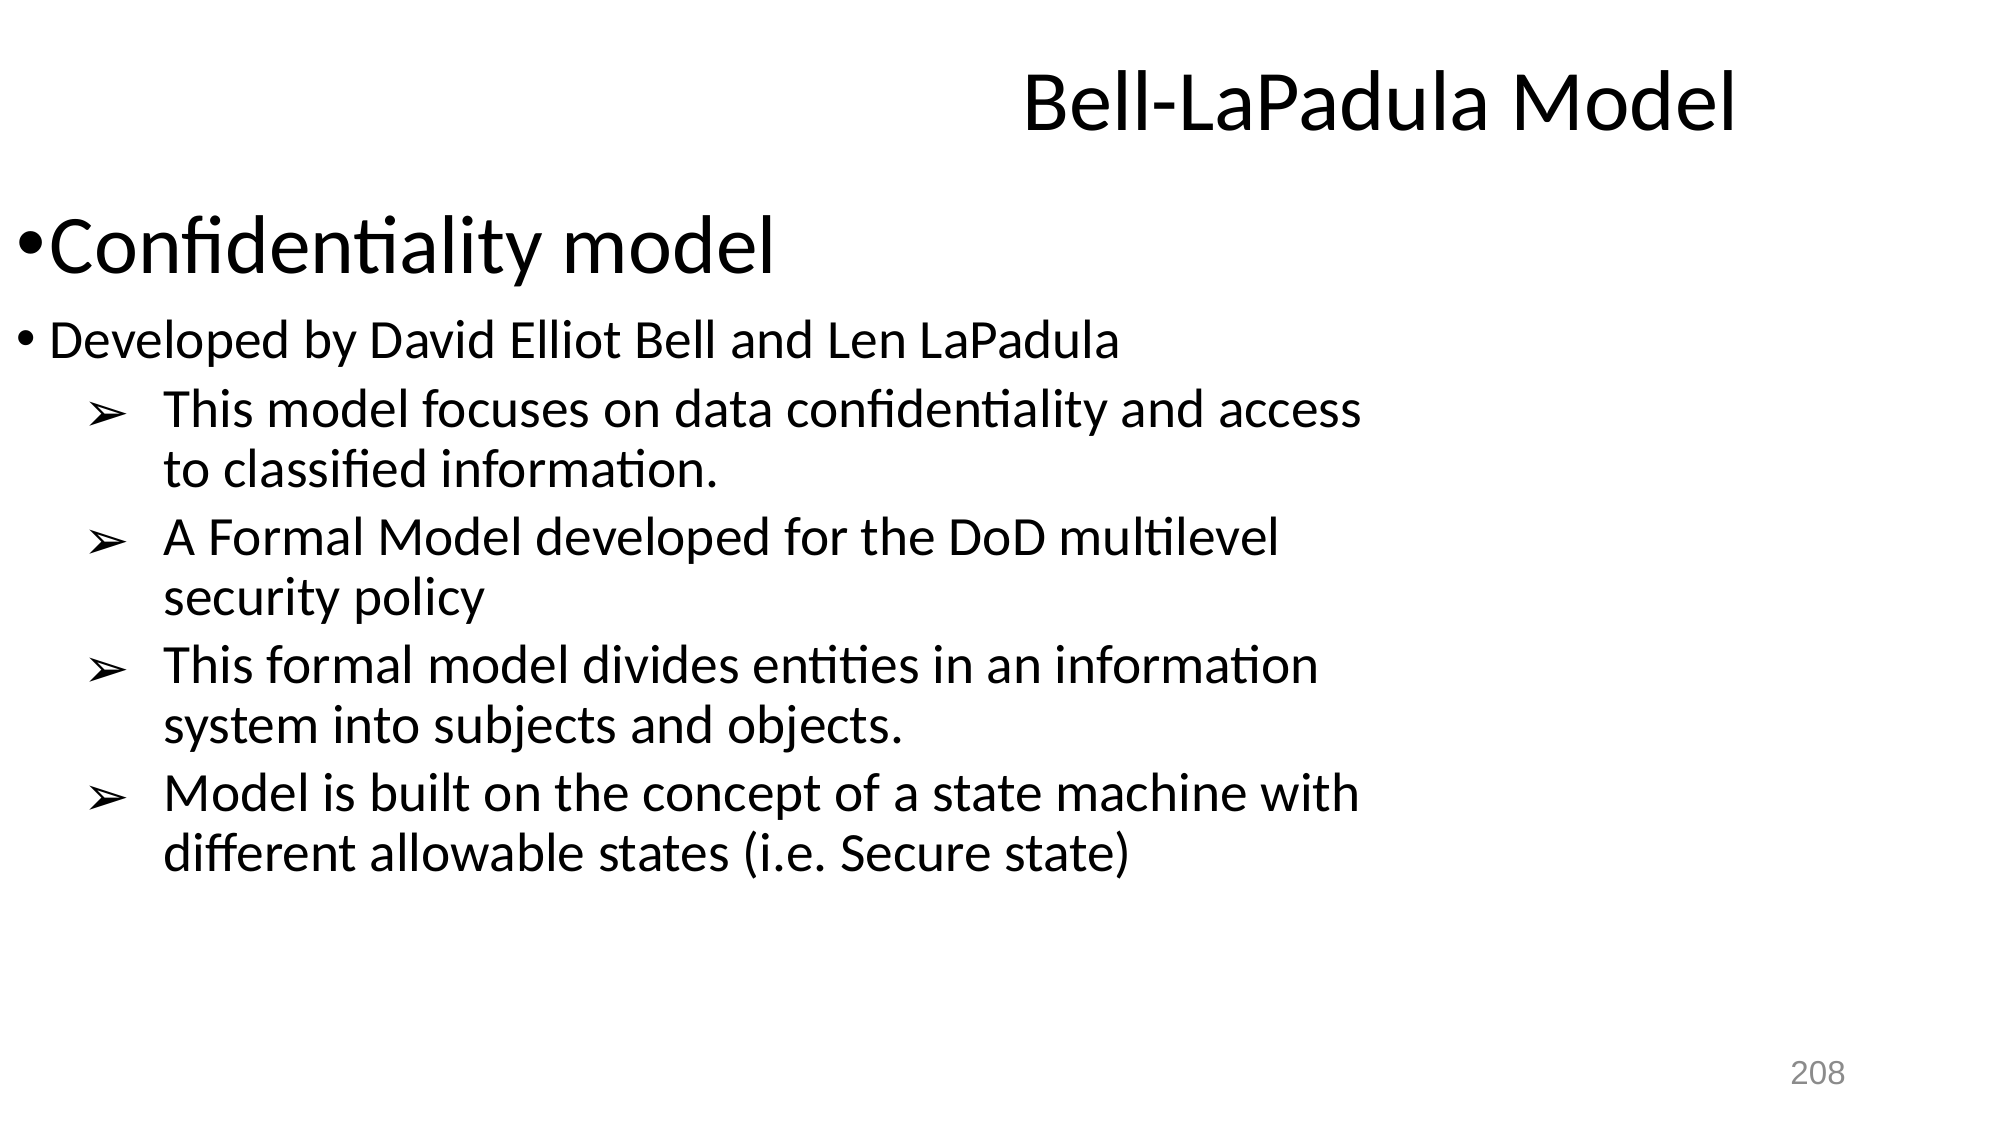

Bell-LaPadula Model
Confidentiality model
Developed by David Elliot Bell and Len LaPadula
This model focuses on data confidentiality and access to classified information.
A Formal Model developed for the DoD multilevel security policy
This formal model divides entities in an information system into subjects and objects.
Model is built on the concept of a state machine with different allowable states (i.e. Secure state)

208